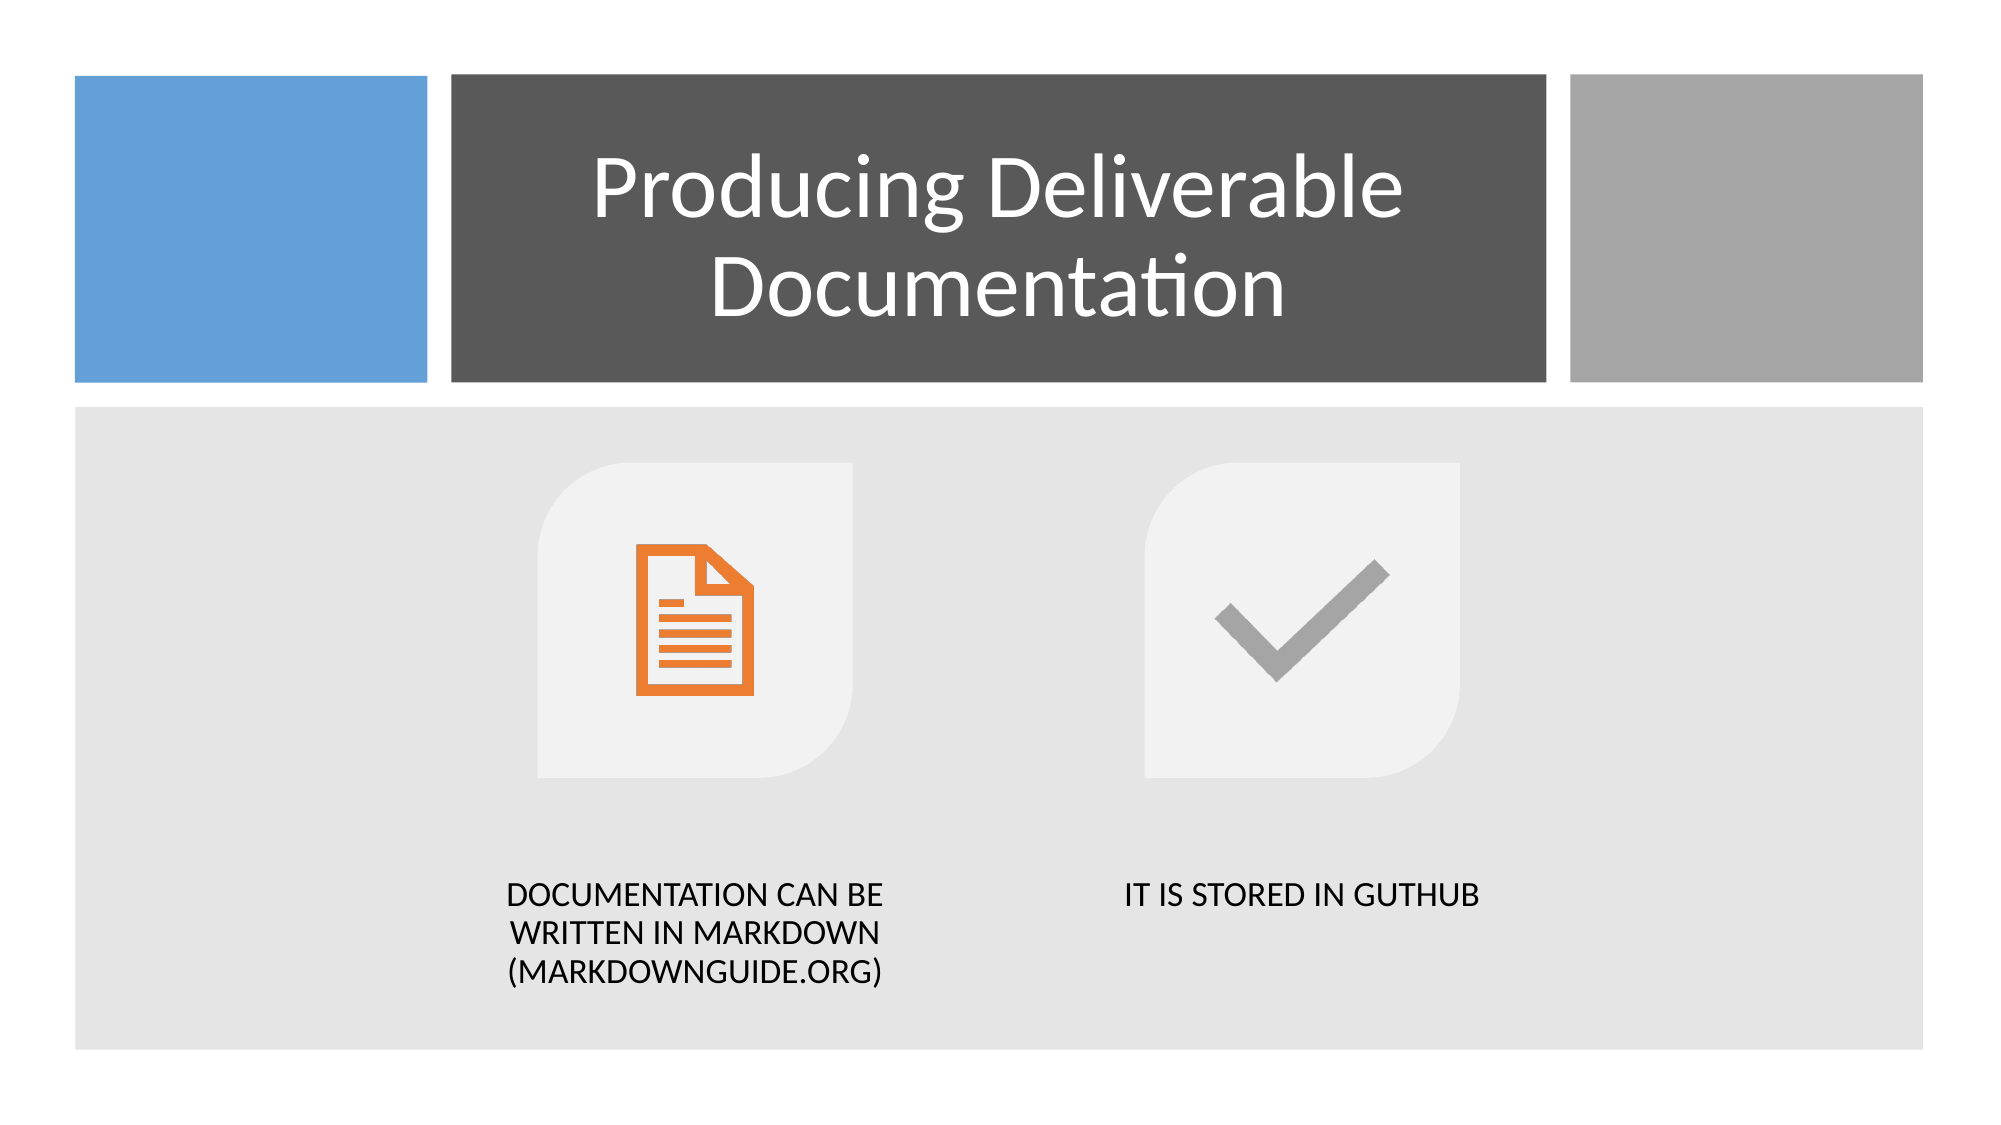

# Producing Deliverable Documentation

Documentation can be written in Markdown (markdownguide.org)
It is stored in GutHub